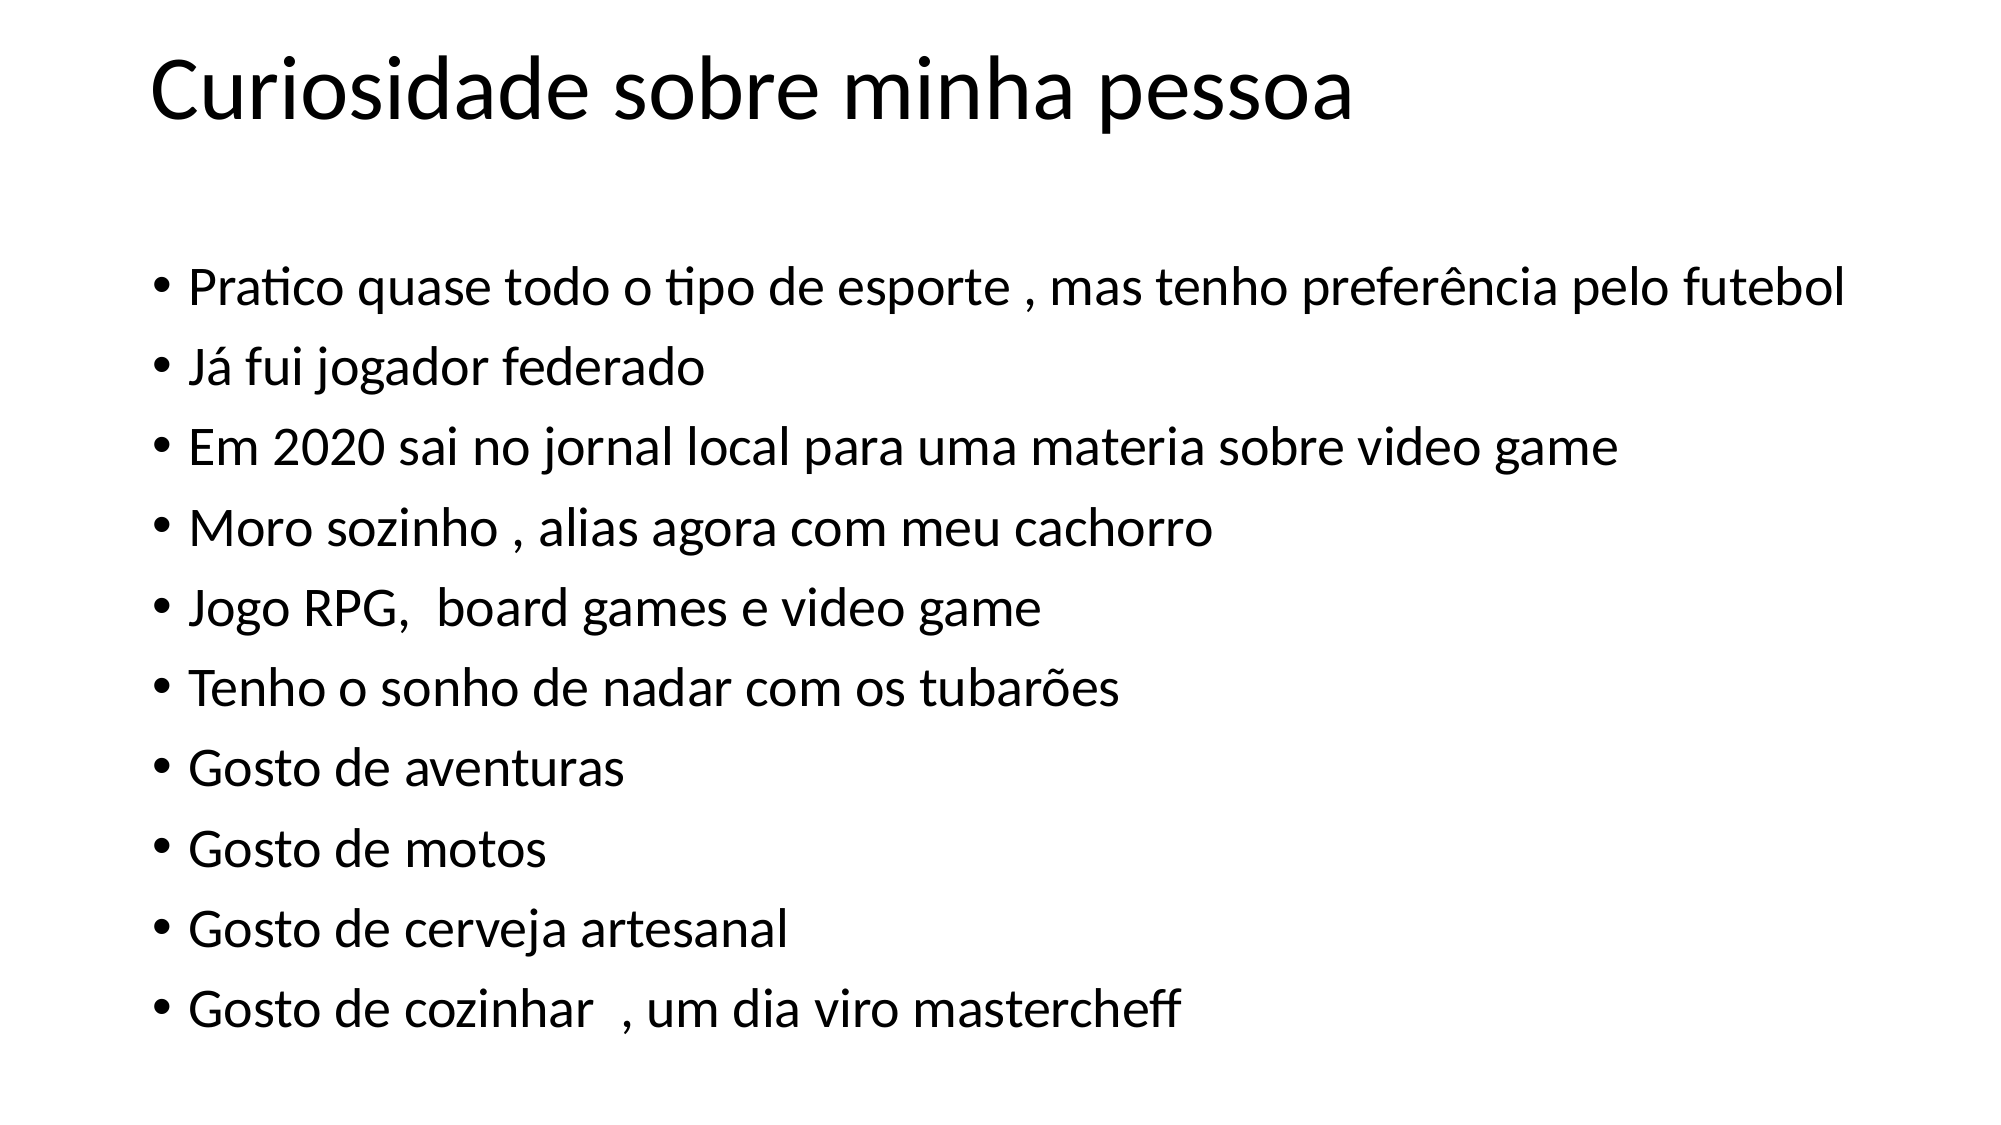

# Curiosidade sobre minha pessoa
Pratico quase todo o tipo de esporte , mas tenho preferência pelo futebol
Já fui jogador federado
Em 2020 sai no jornal local para uma materia sobre video game
Moro sozinho , alias agora com meu cachorro
Jogo RPG,  board games e video game
Tenho o sonho de nadar com os tubarões
Gosto de aventuras
Gosto de motos
Gosto de cerveja artesanal
Gosto de cozinhar  , um dia viro mastercheff